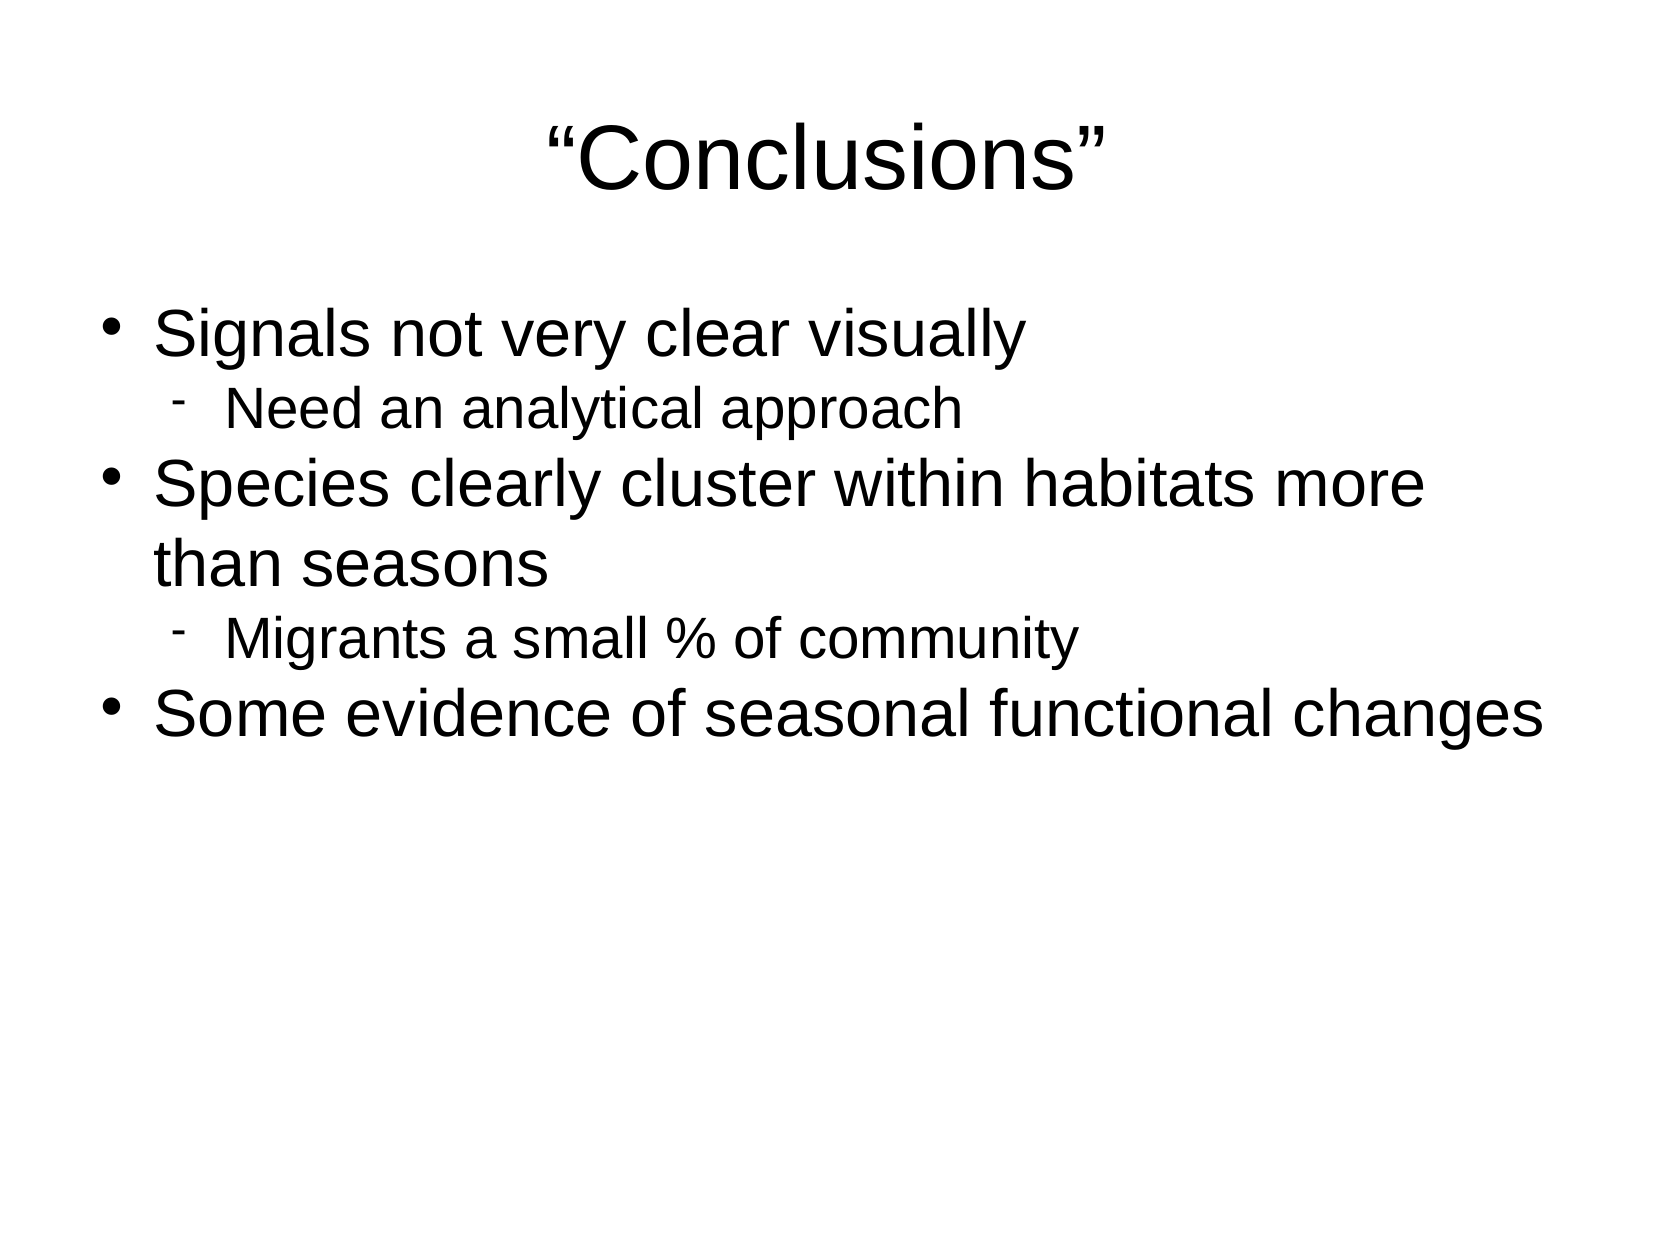

“Conclusions”
Signals not very clear visually
Need an analytical approach
Species clearly cluster within habitats more than seasons
Migrants a small % of community
Some evidence of seasonal functional changes